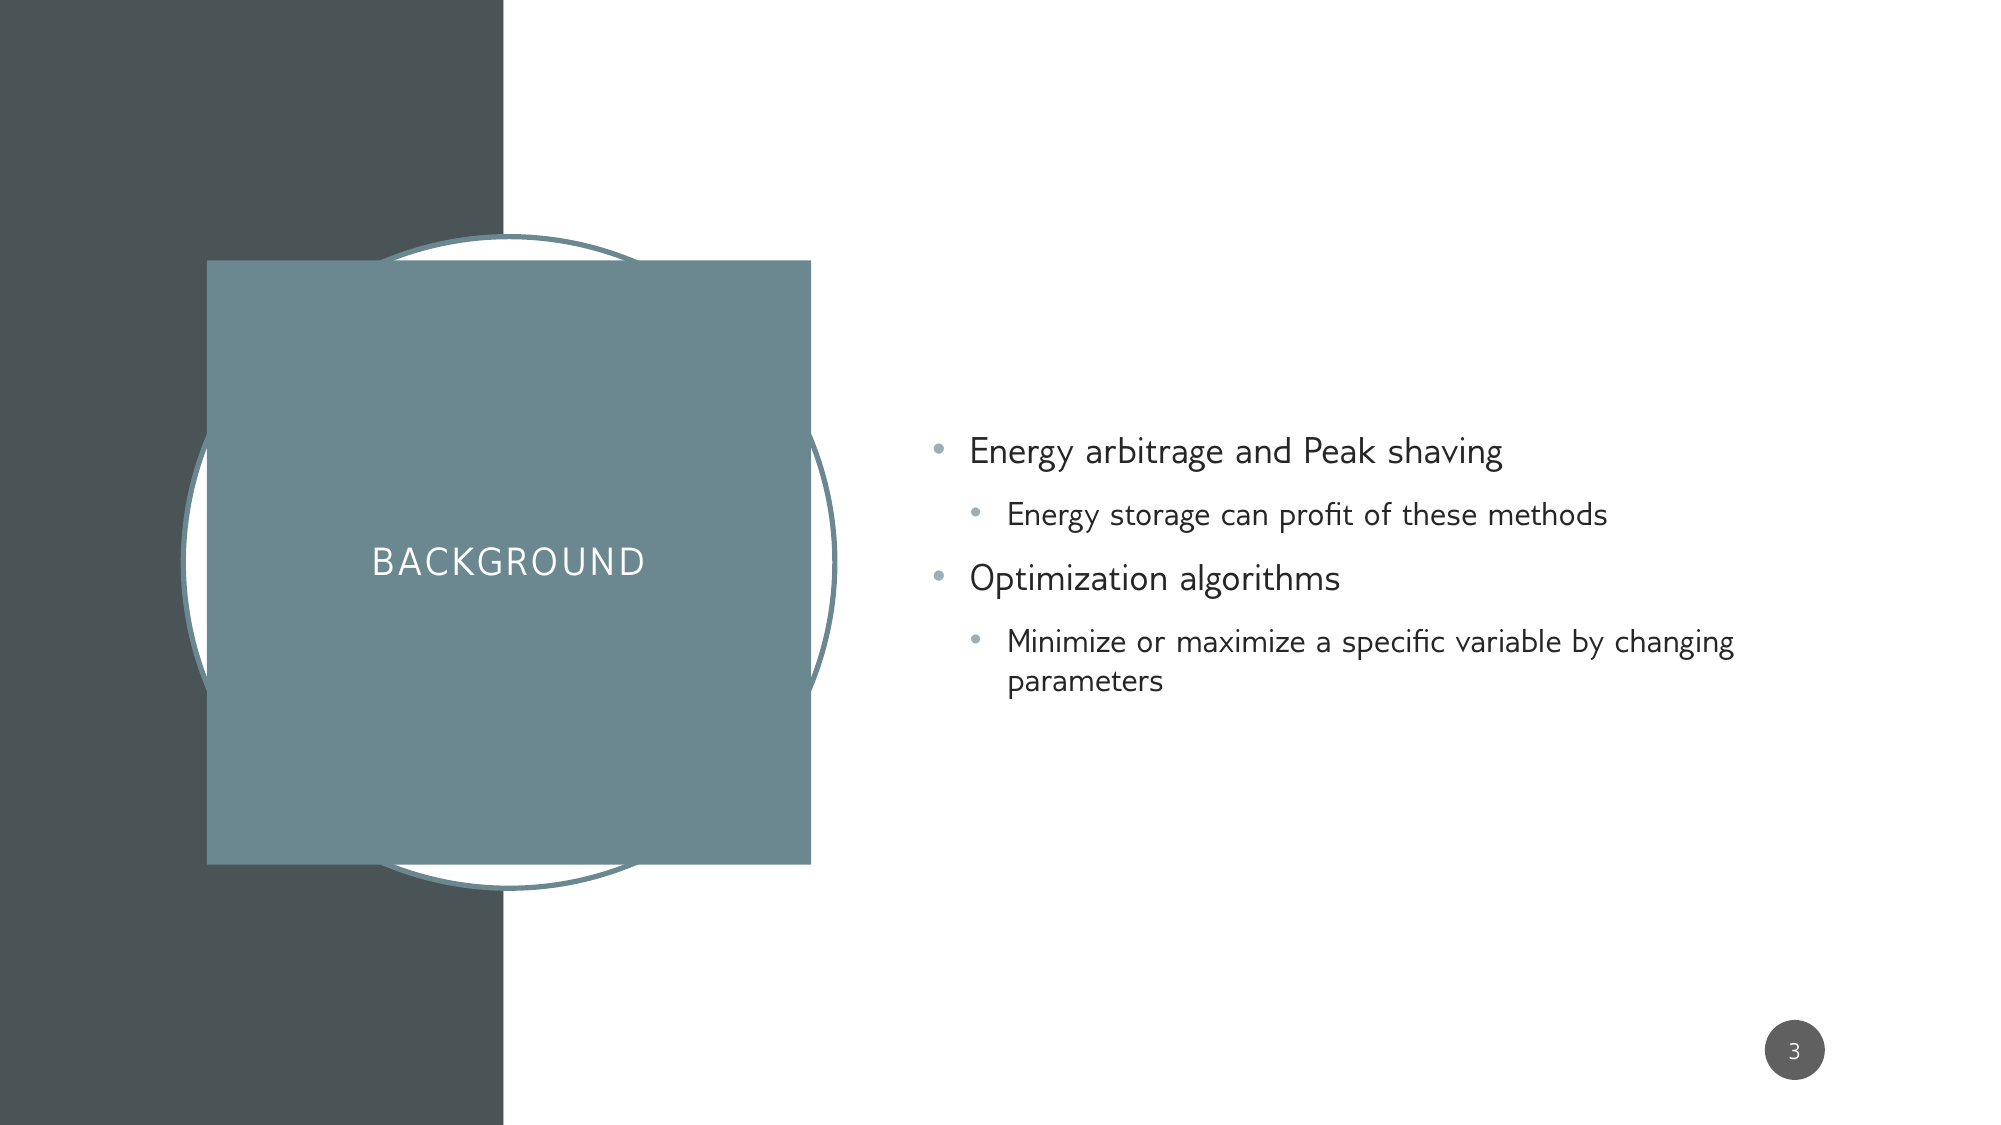

Energy arbitrage and Peak shaving
Energy storage can profit of these methods
Optimization algorithms
Minimize or maximize a specific variable by changing parameters

# Background
3